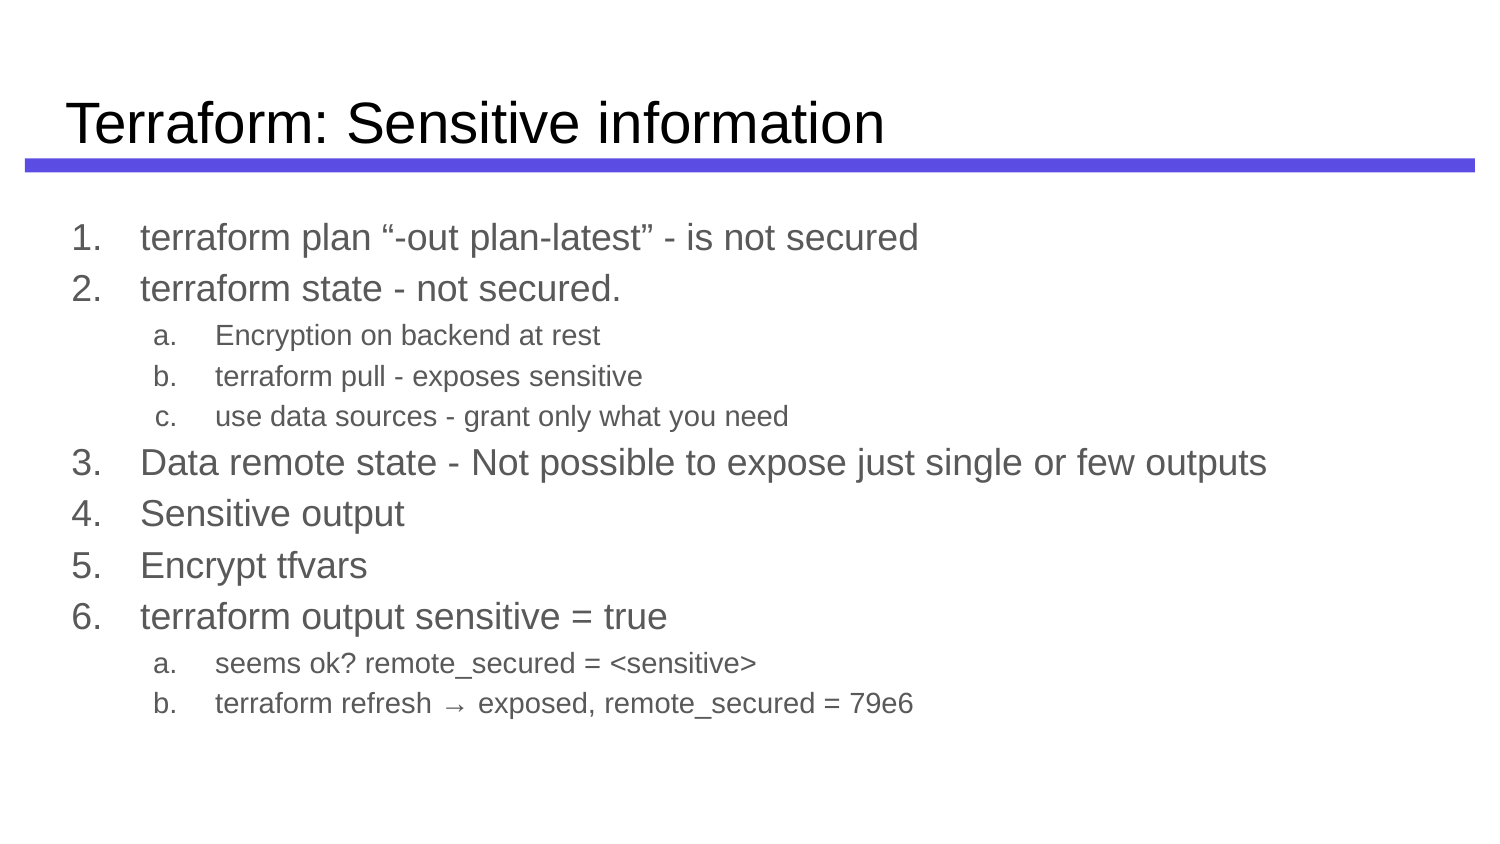

# Terraform: Sensitive information

terraform plan “-out plan-latest” - is not secured
terraform state - not secured.
Encryption on backend at rest
terraform pull - exposes sensitive
use data sources - grant only what you need
Data remote state - Not possible to expose just single or few outputs
Sensitive output
Encrypt tfvars
terraform output sensitive = true
seems ok? remote_secured = <sensitive>
terraform refresh → exposed, remote_secured = 79e6